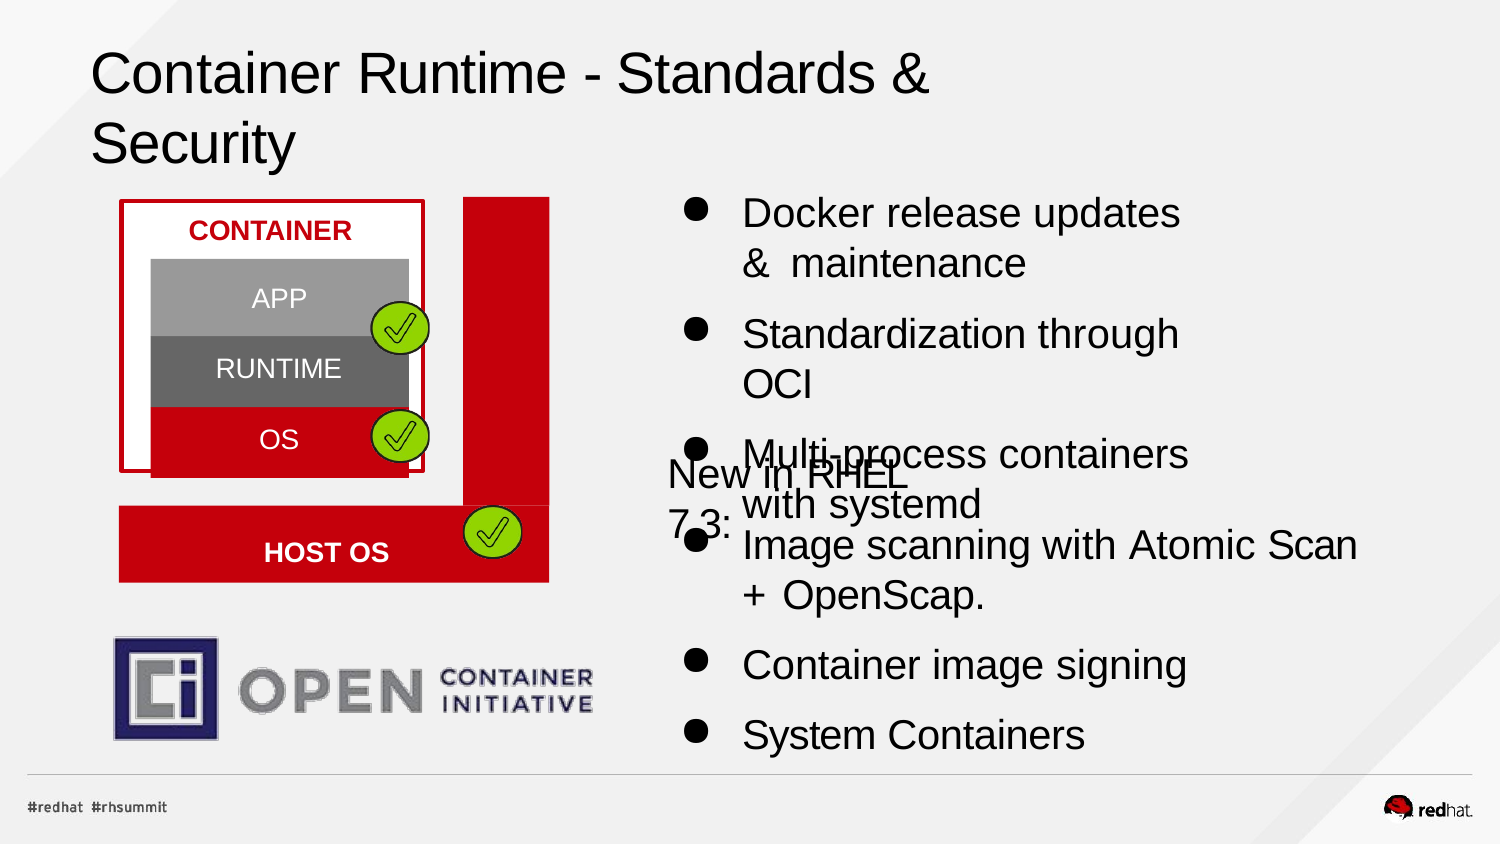

# Container Runtime - Standards & Security
Docker release updates &  maintenance
Standardization through OCI
Multi-process containers with systemd

CONTAINER

APP

RUNTIME

OS
New in RHEL 7.3:

Image scanning with Atomic Scan +  OpenScap.
Container image signing
System Containers
HOST OS